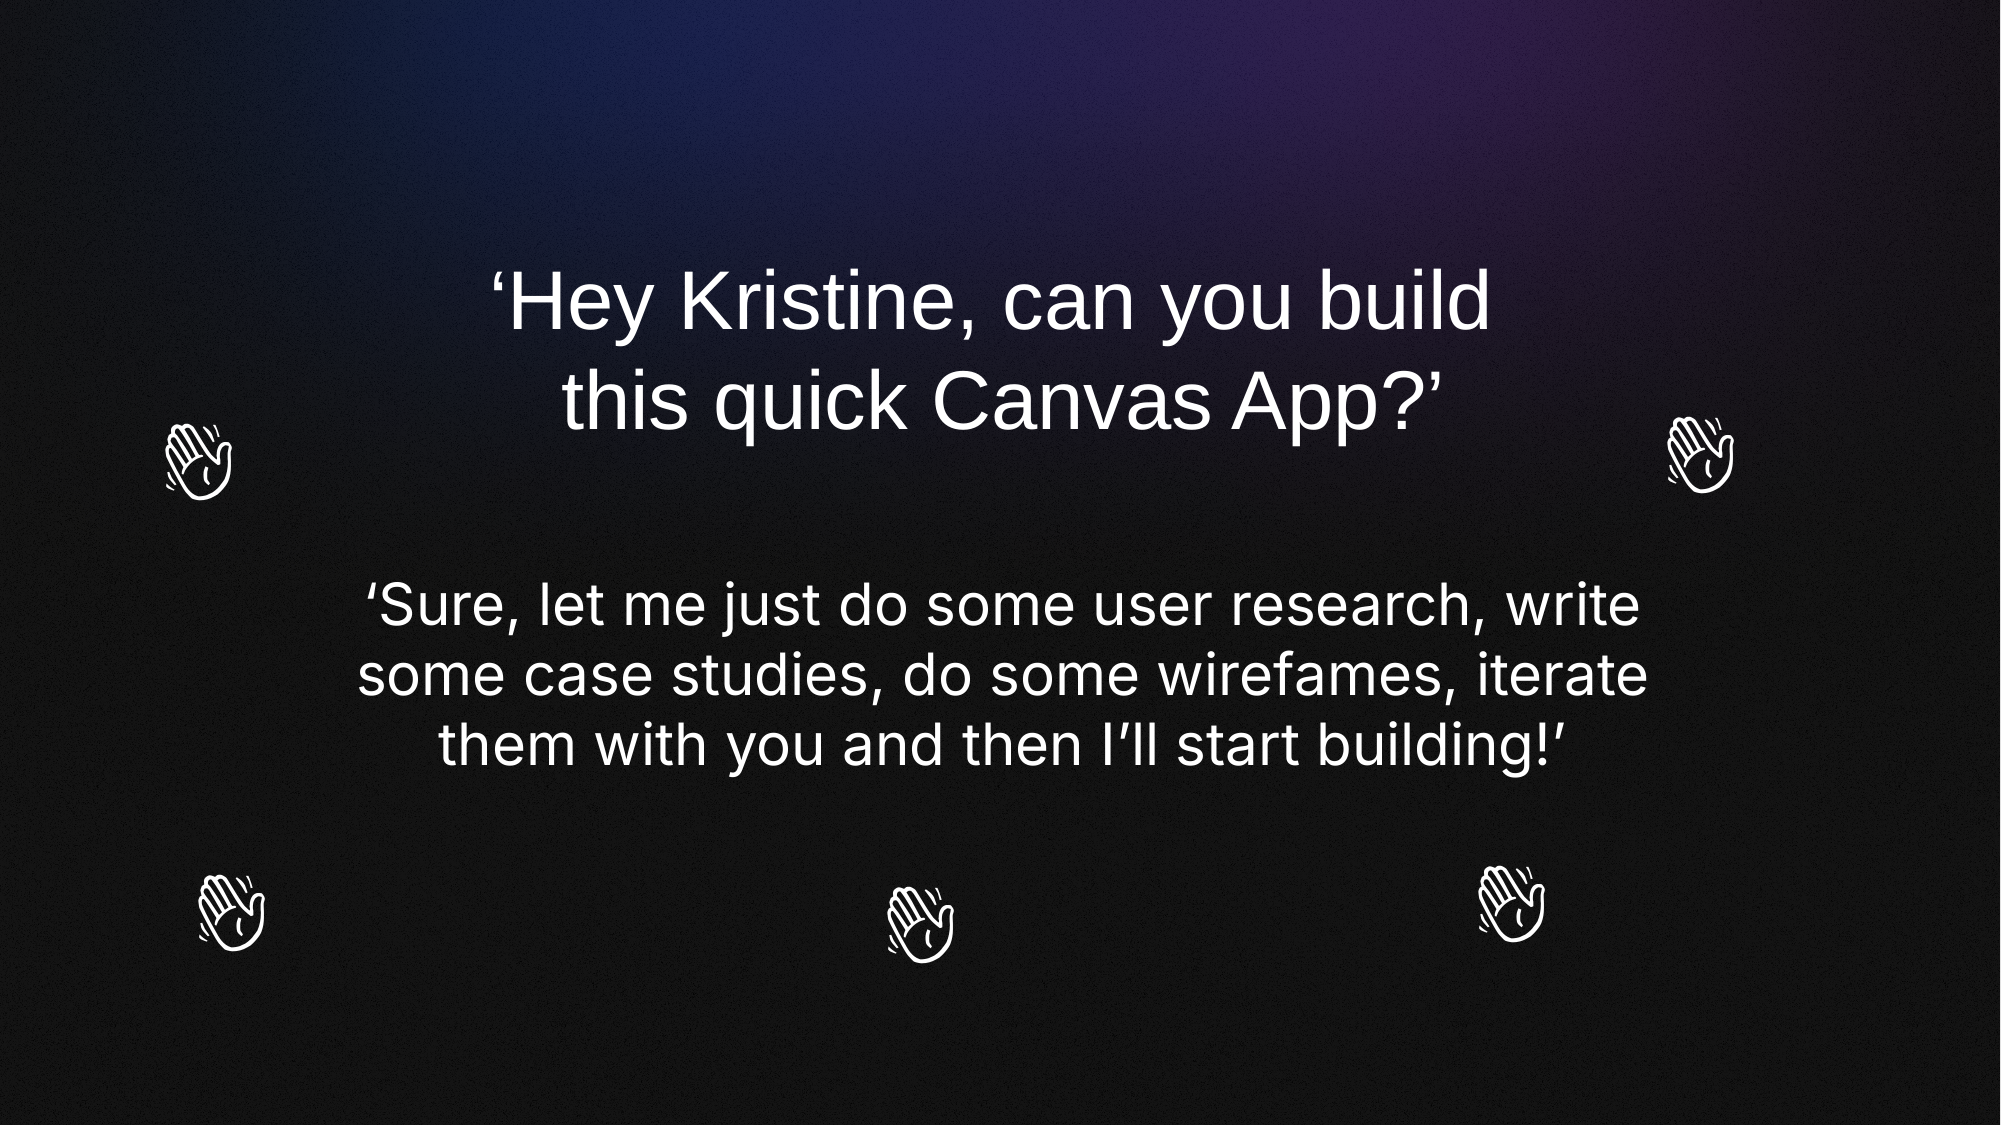

‘Hey Kristine, can you build
this quick Canvas App?’
👋
👋
‘Sure, let me just do some user research, write some case studies, do some wirefames, iterate them with you and then I’ll start building!’
👋
👋
👋